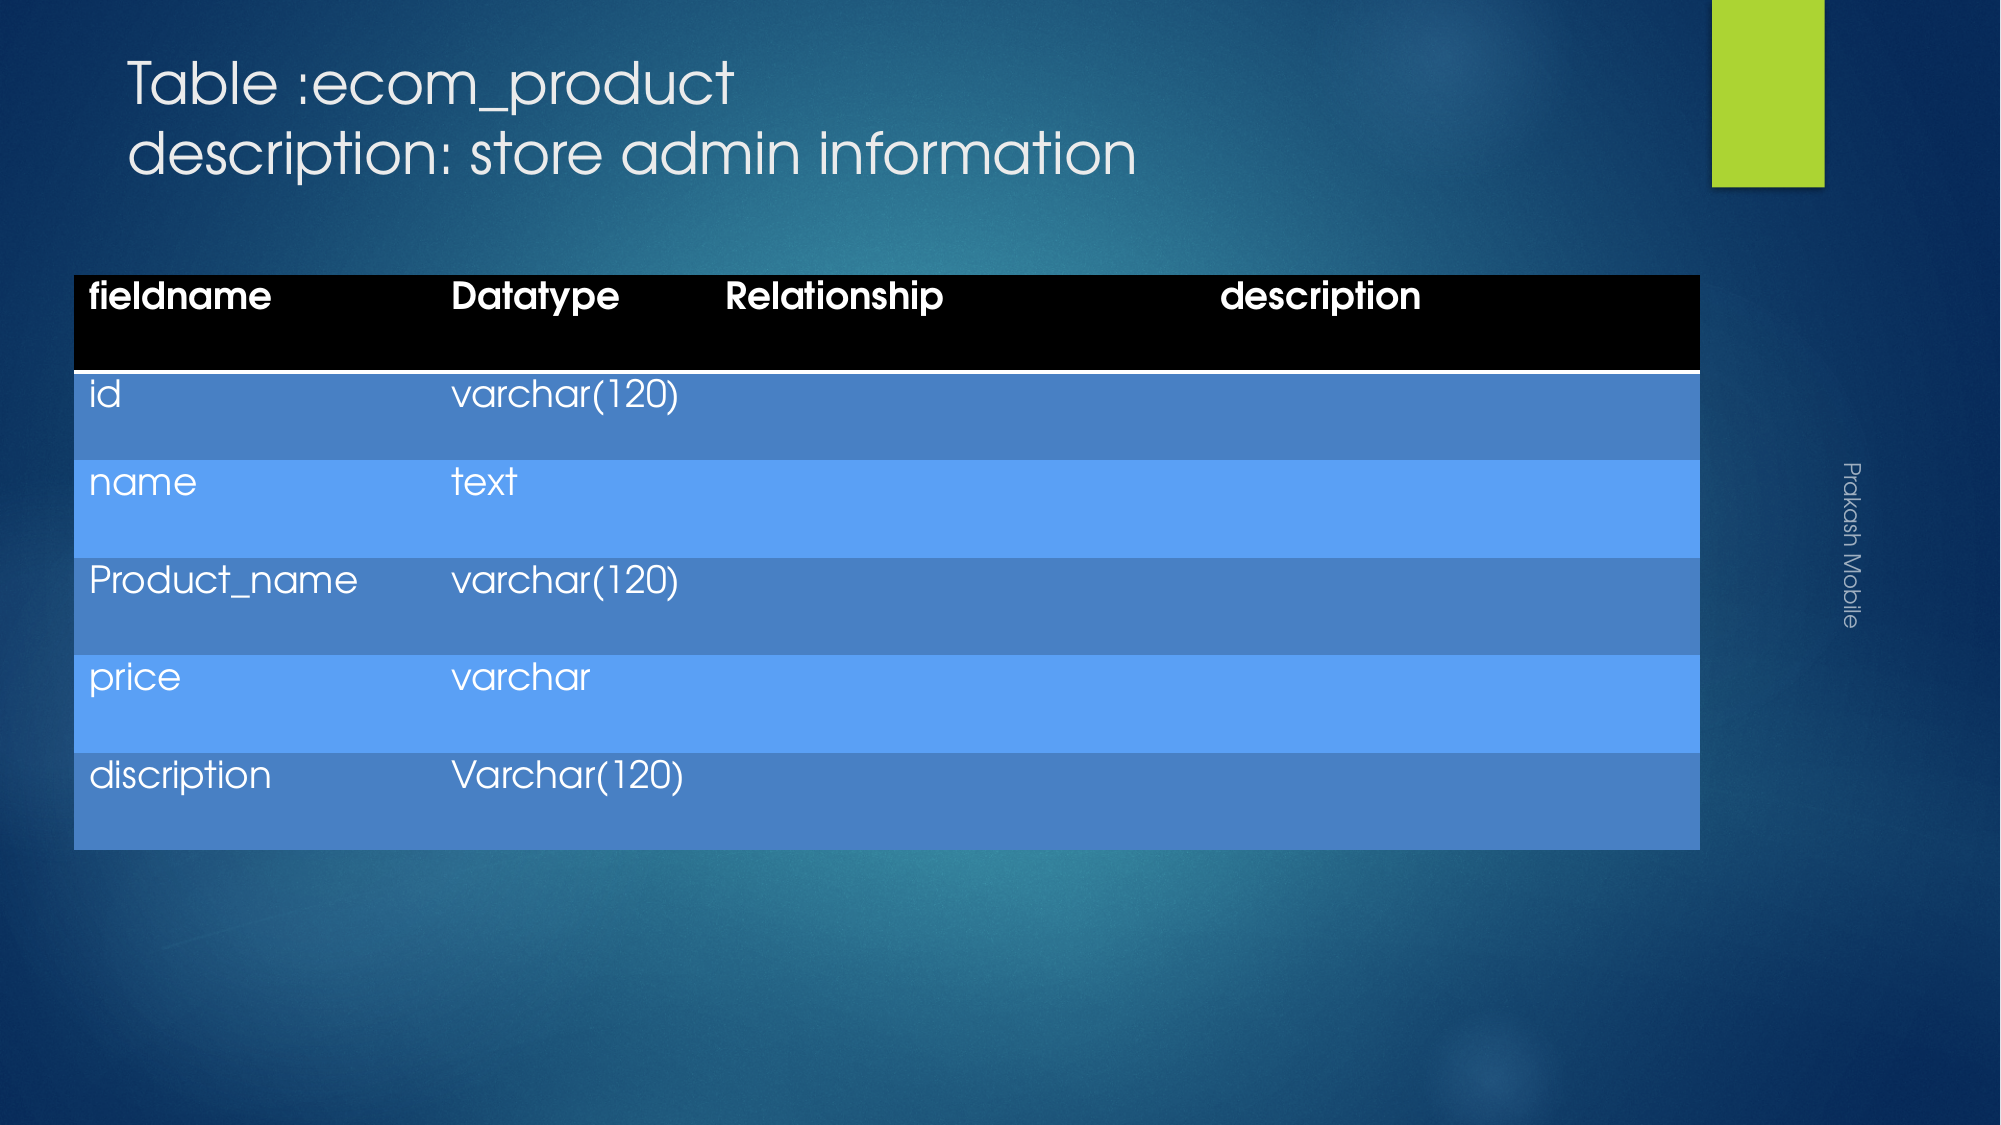

# Table :ecom_product description: store admin information
| fieldname | Datatype | Relationship | description |
| --- | --- | --- | --- |
| id | varchar(120) |  |  |
| name | text |  |  |
| Product\_name | varchar(120) |  |  |
| price | varchar |  |  |
| discription | Varchar(120) |  |  |
Prakash Mobile